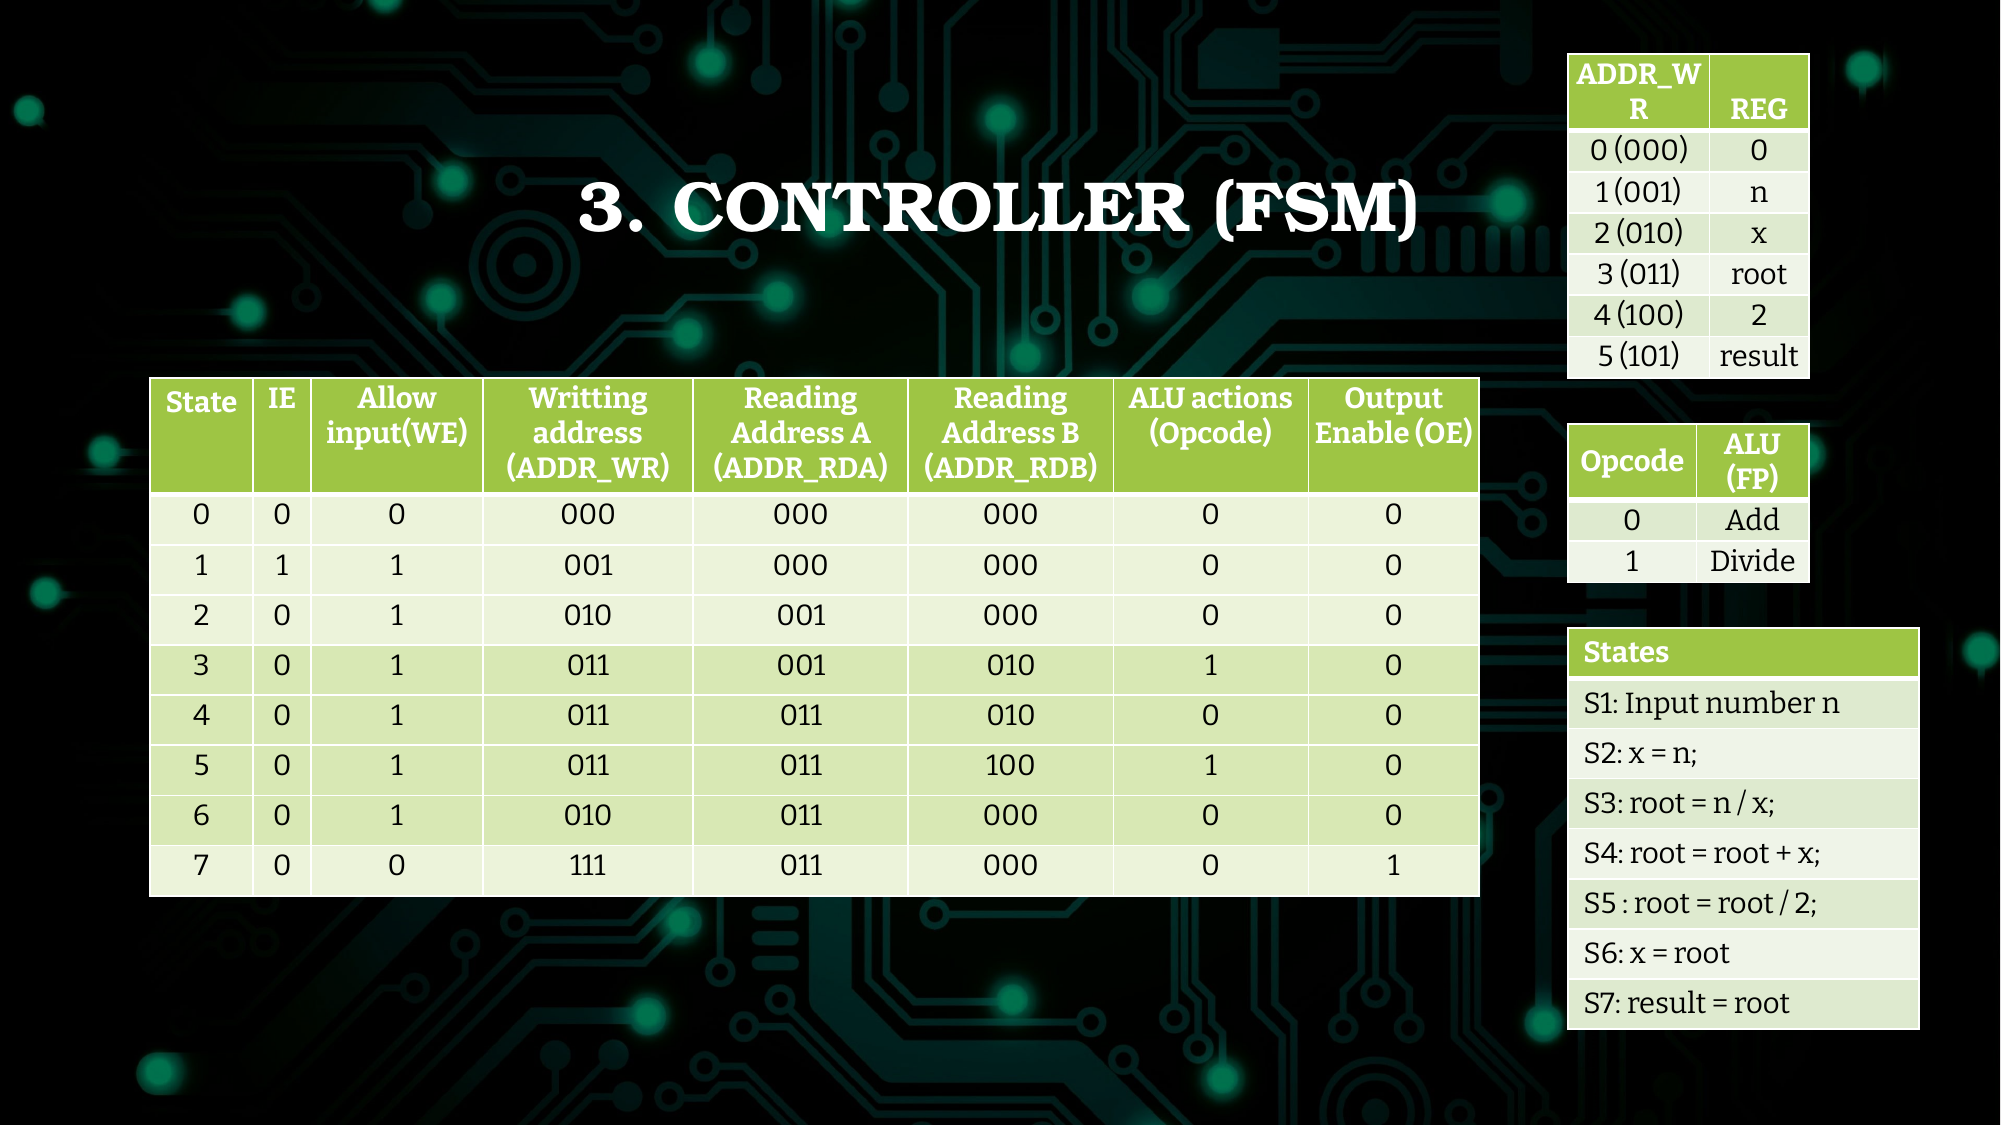

| ADDR\_WR | REG |
| --- | --- |
| 0 (000) | 0 |
| 1 (001) | n |
| 2 (010) | x |
| 3 (011) | root |
| 4 (100) | 2 |
| 5 (101) | result |
# 3. Controller (FSM)
| State | IE | Allow input(WE) | Writting address (ADDR\_WR) | Reading Address A (ADDR\_RDA) | Reading Address B (ADDR\_RDB) | ALU actions (Opcode) | Output Enable (OE) |
| --- | --- | --- | --- | --- | --- | --- | --- |
| 0 | 0 | 0 | 000 | 000 | 000 | 0 | 0 |
| 1 | 1 | 1 | 001 | 000 | 000 | 0 | 0 |
| 2 | 0 | 1 | 010 | 001 | 000 | 0 | 0 |
| 3 | 0 | 1 | 011 | 001 | 010 | 1 | 0 |
| 4 | 0 | 1 | 011 | 011 | 010 | 0 | 0 |
| 5 | 0 | 1 | 011 | 011 | 100 | 1 | 0 |
| 6 | 0 | 1 | 010 | 011 | 000 | 0 | 0 |
| 7 | 0 | 0 | 111 | 011 | 000 | 0 | 1 |
| Opcode | ALU (FP) |
| --- | --- |
| 0 | Add |
| 1 | Divide |
| States |
| --- |
| S1: Input number n |
| S2: x = n; |
| S3: root = n / x; |
| S4: root = root + x; |
| S5 : root = root / 2; |
| S6: x = root |
| S7: result = root |